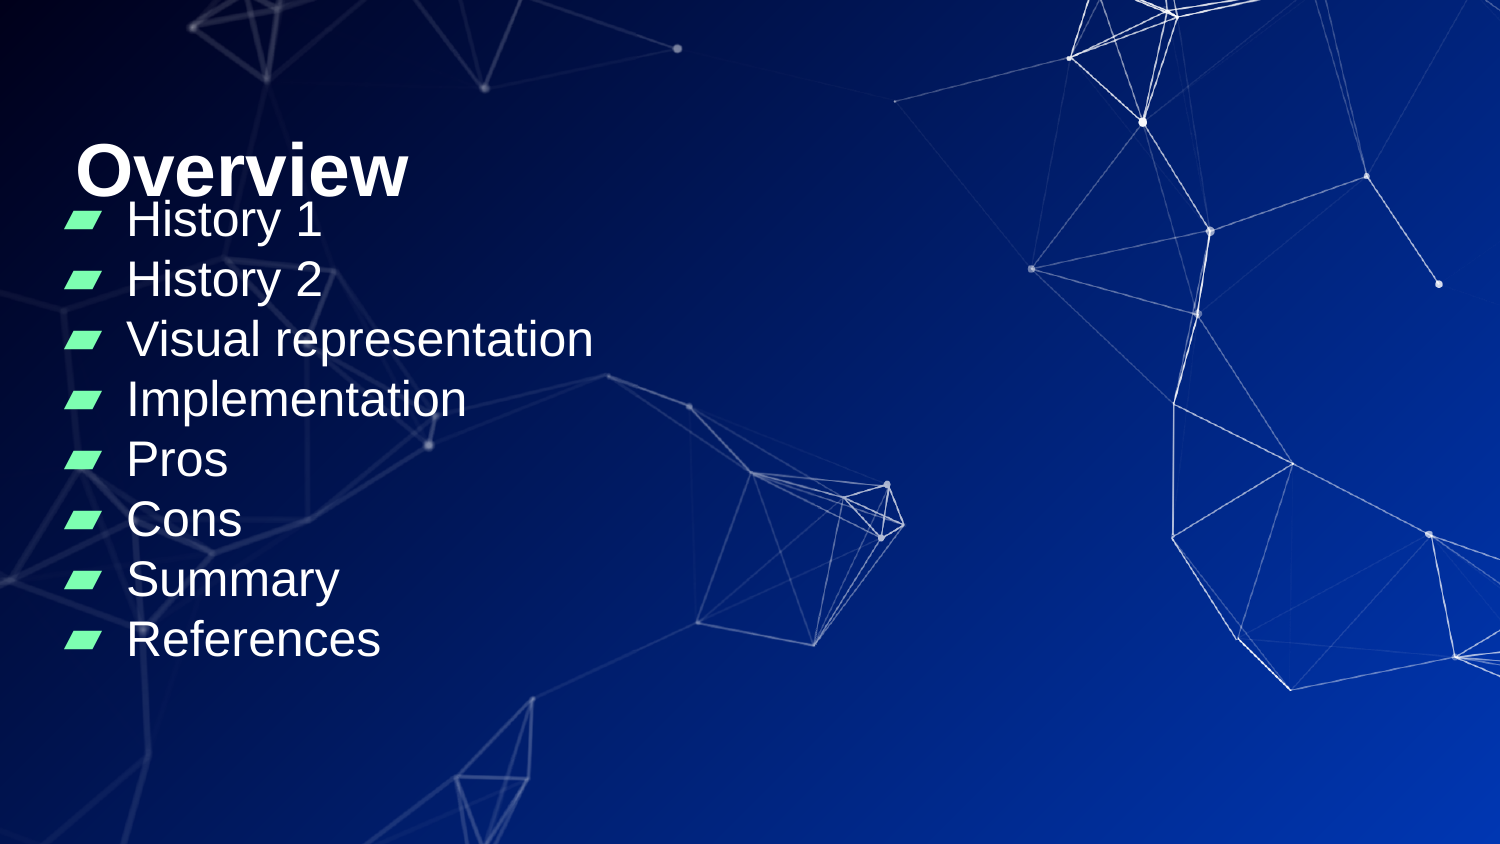

# Overview
History 1
History 2
Visual representation
Implementation
Pros
Cons
Summary
References